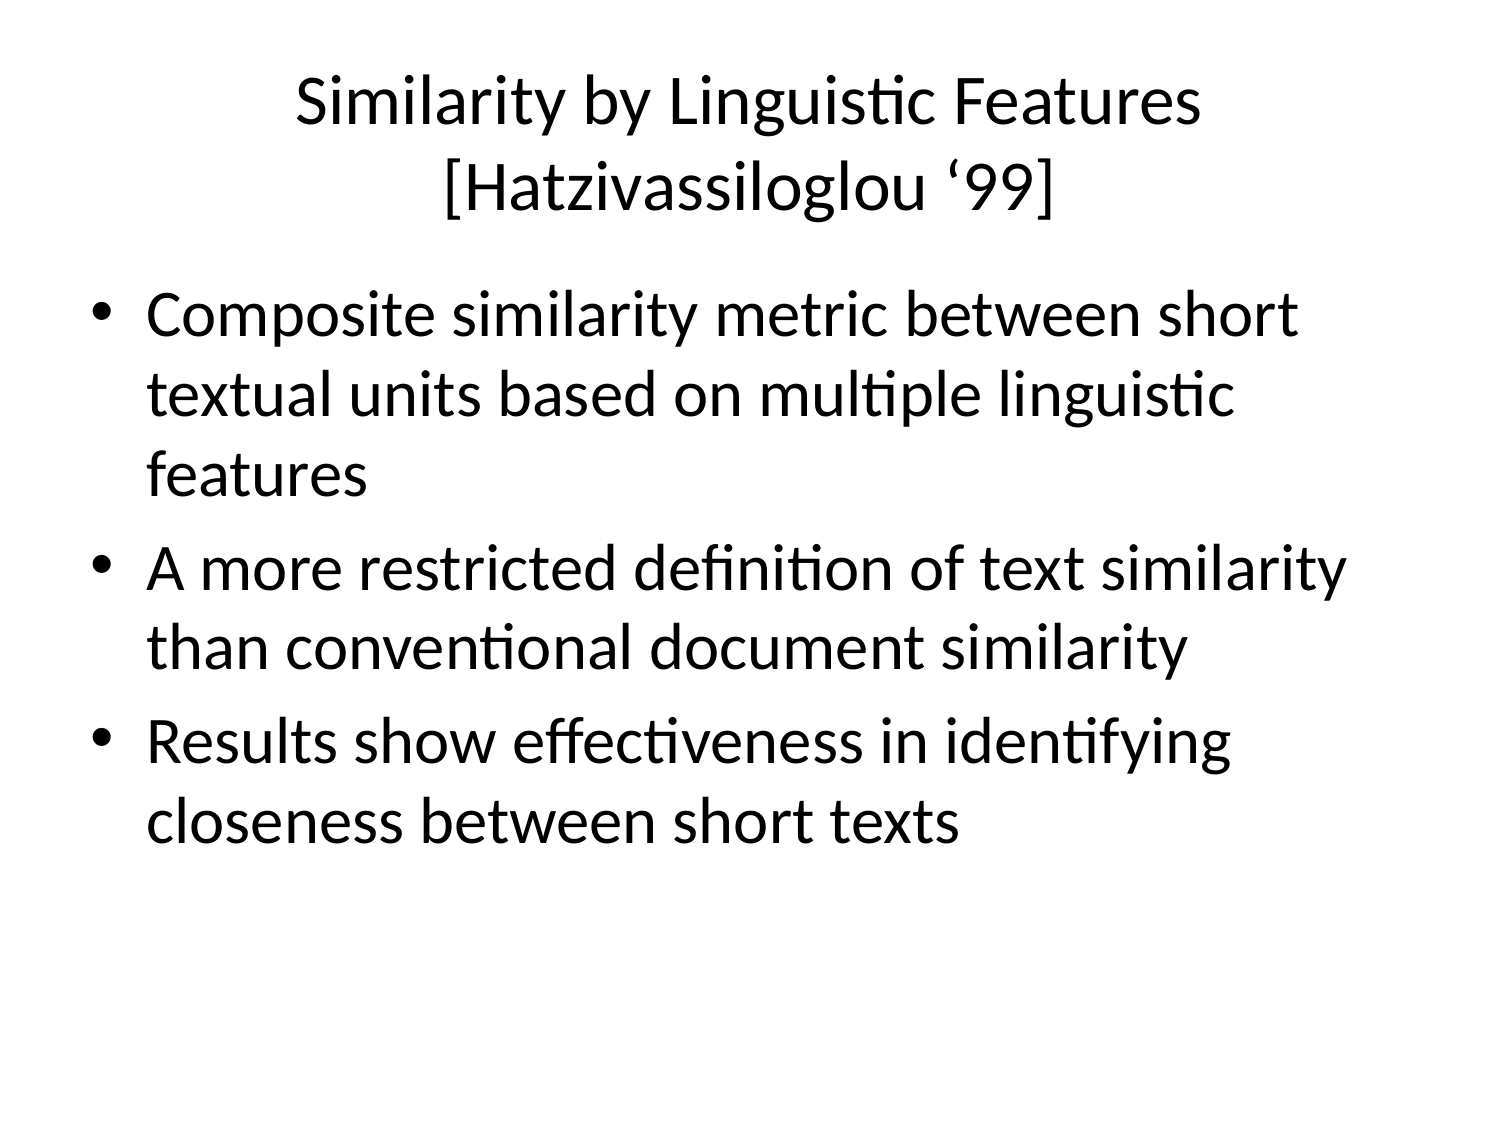

# Similarity by Linguistic Features [Hatzivassiloglou ‘99]
Composite similarity metric between short textual units based on multiple linguistic features
A more restricted definition of text similarity than conventional document similarity
Results show effectiveness in identifying closeness between short texts